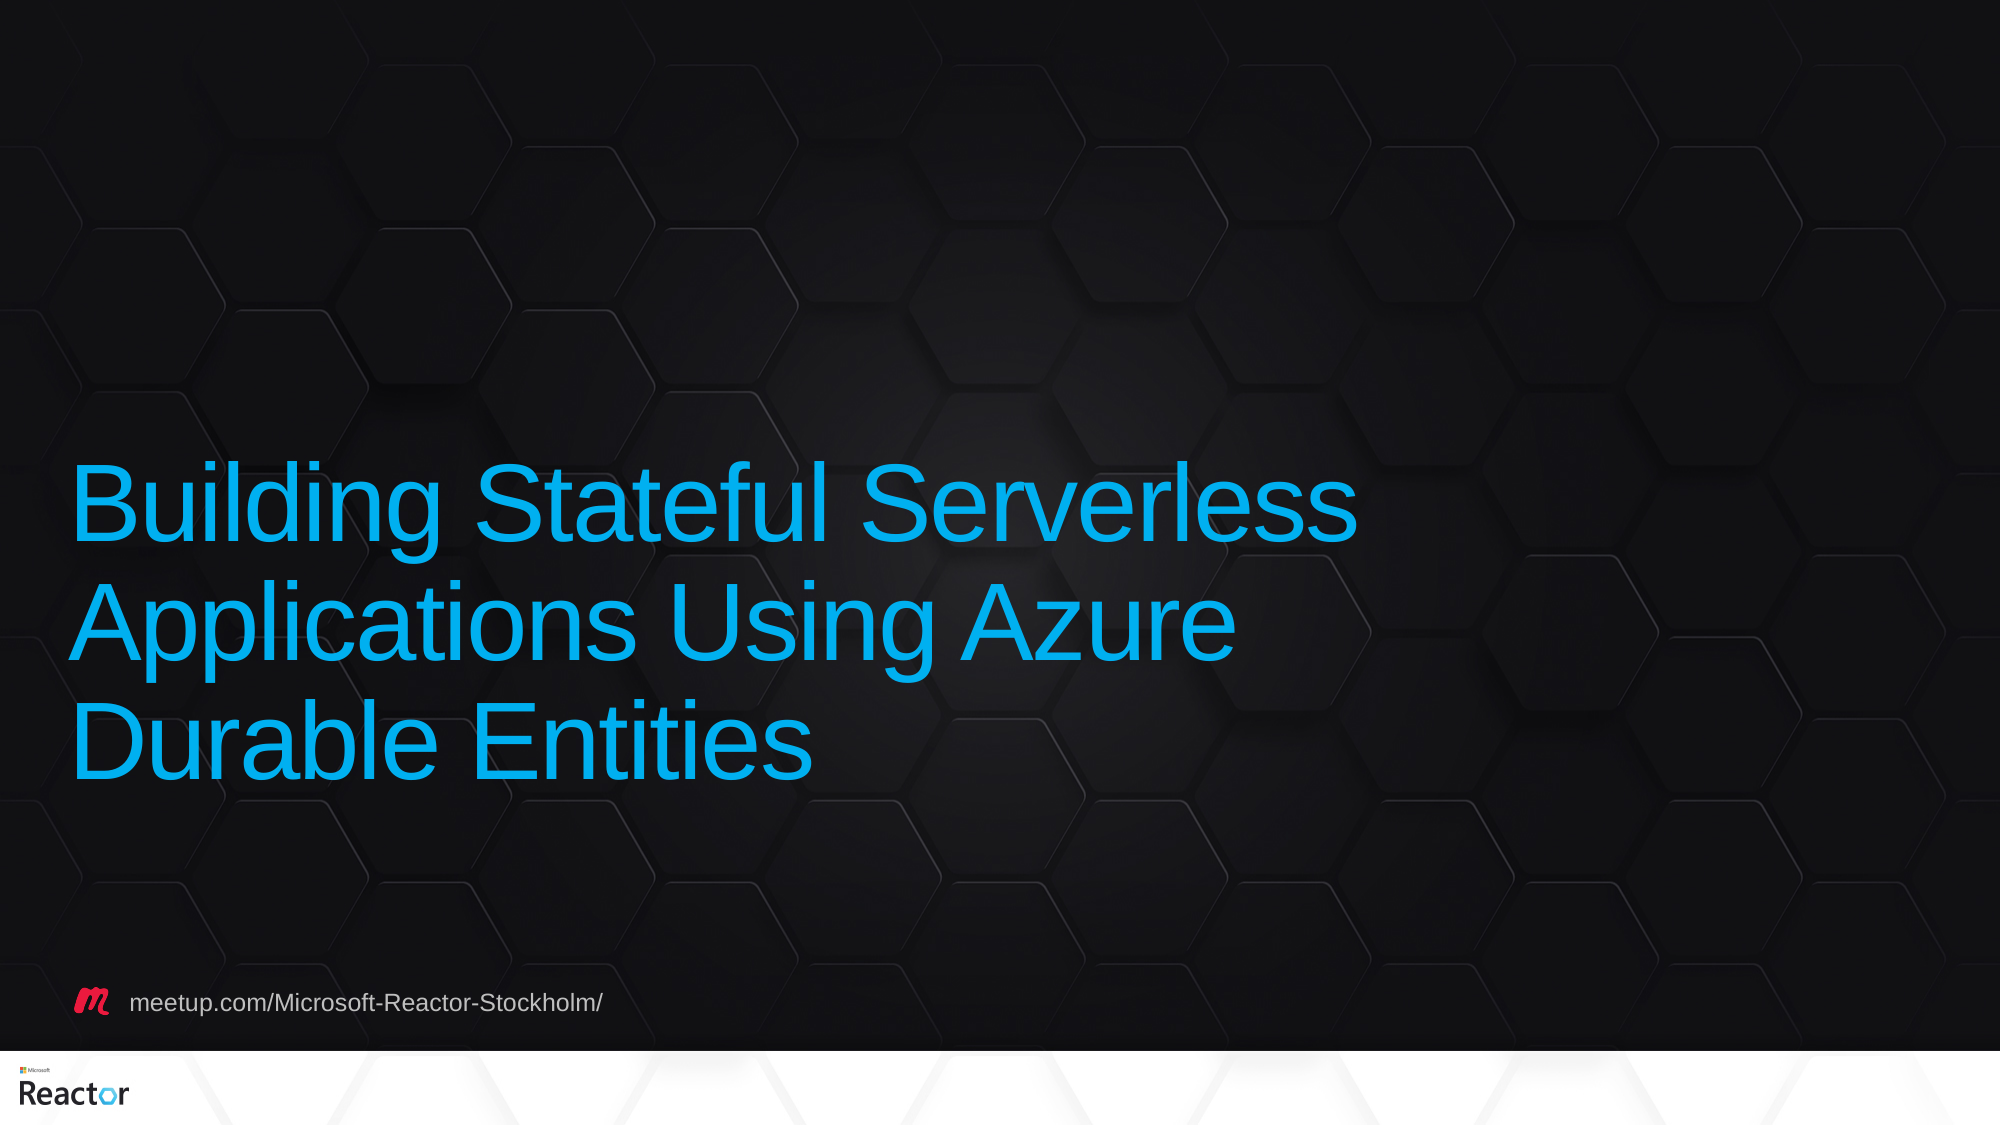

# Building Stateful Serverless Applications Using Azure Durable Entities